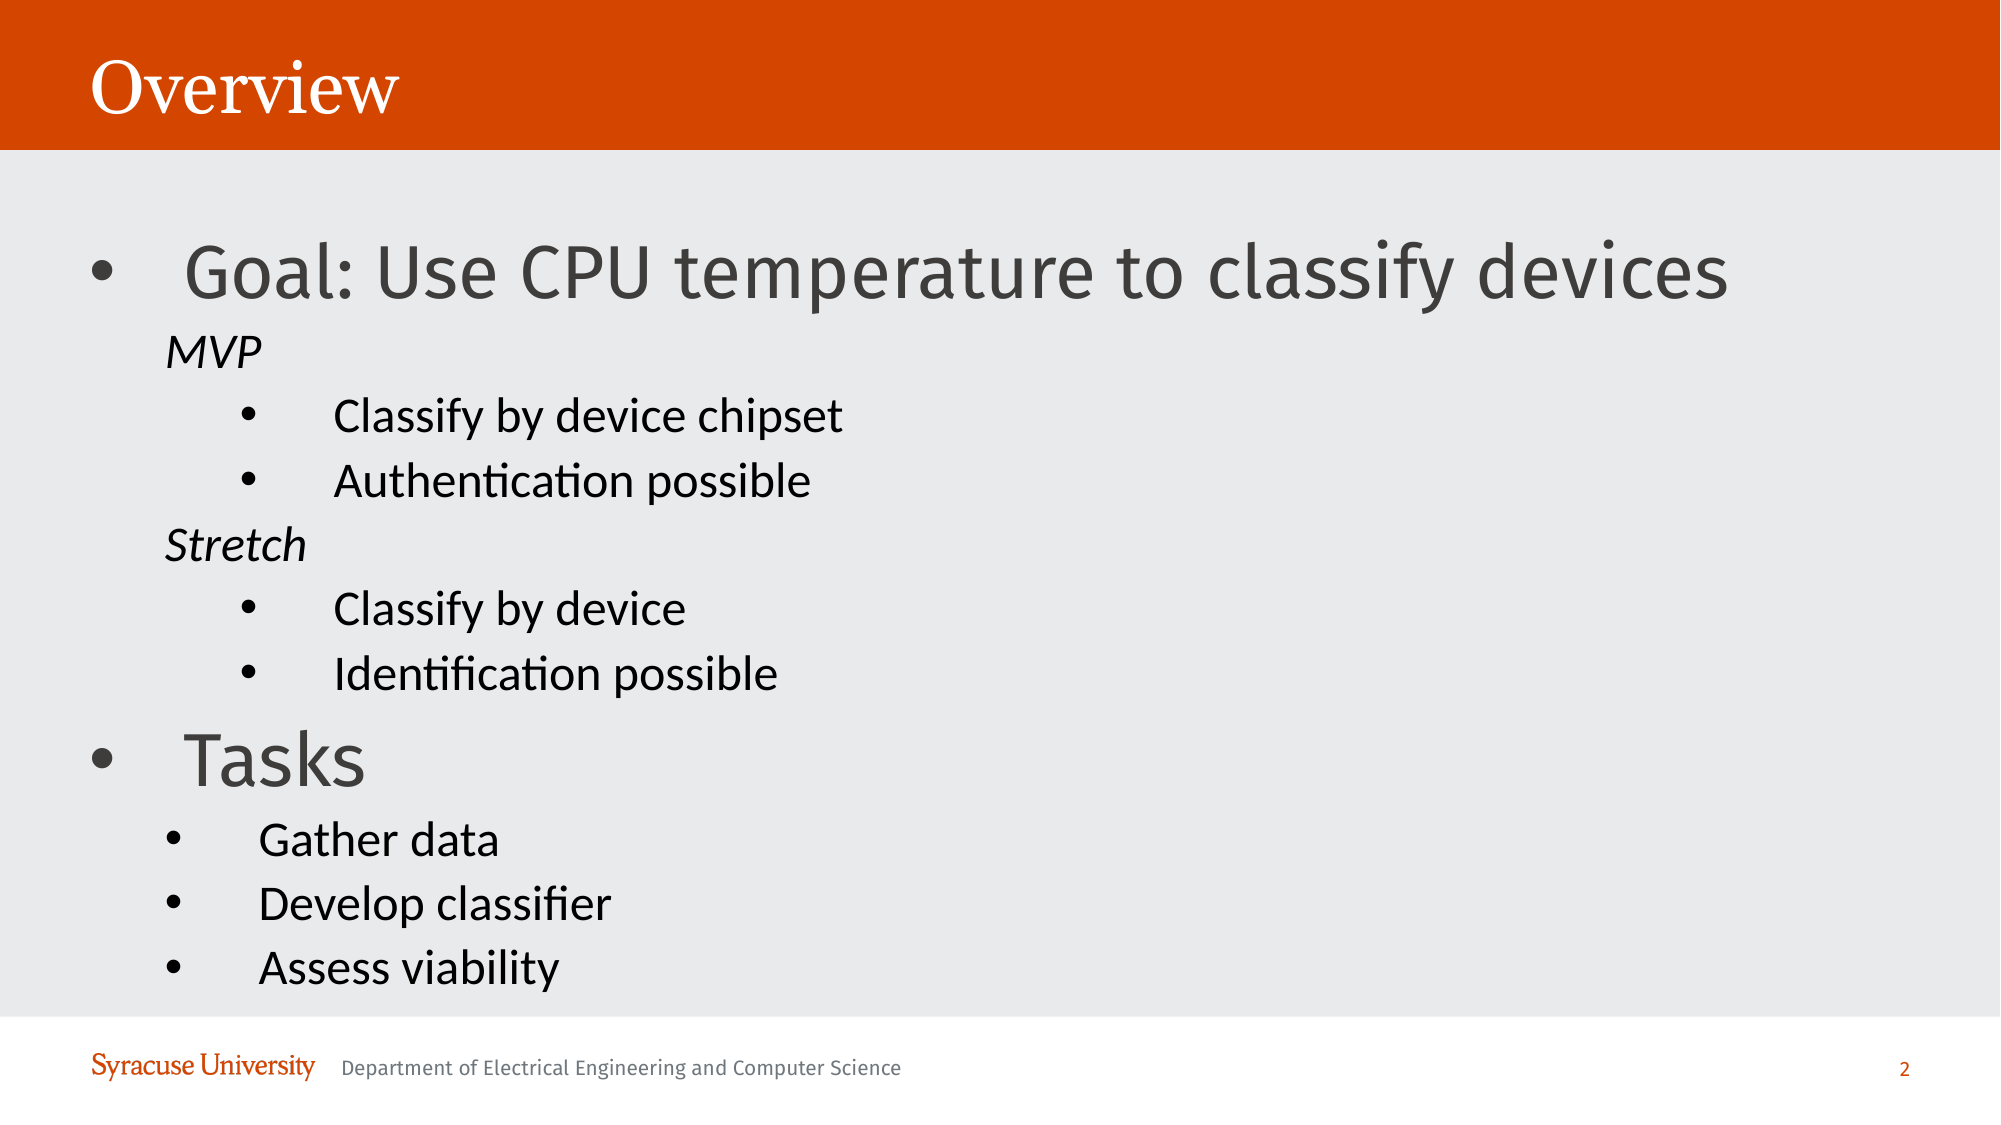

# Overview

Goal: Use CPU temperature to classify devices
MVP
Classify by device chipset
Authentication possible
Stretch
Classify by device
Identification possible
Tasks
Gather data
Develop classifier
Assess viability
Department of Electrical Engineering and Computer Science
2